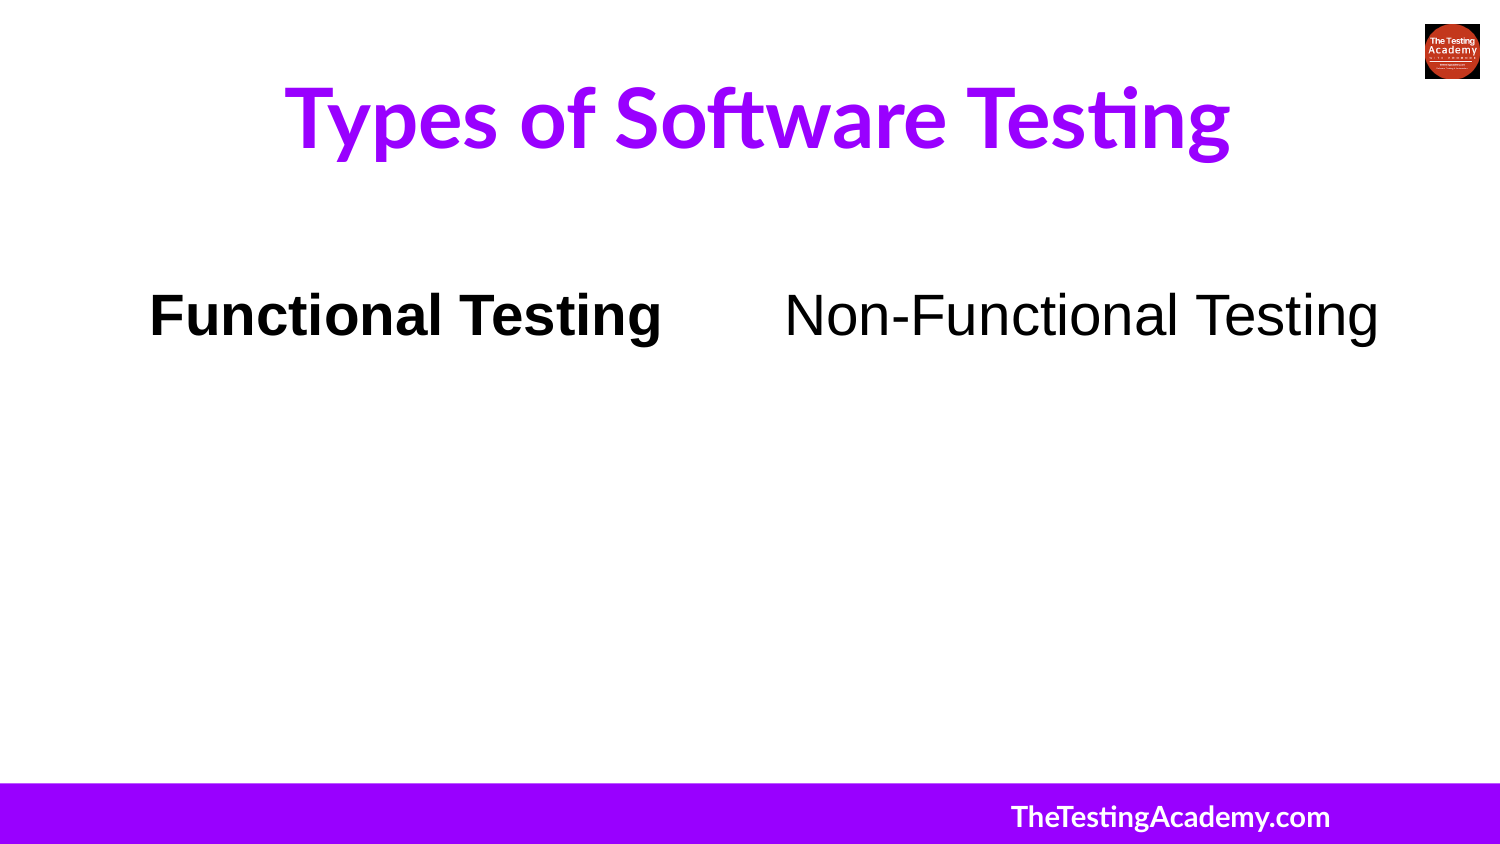

# Types of Software Testing
Functional Testing
Non-Functional Testing